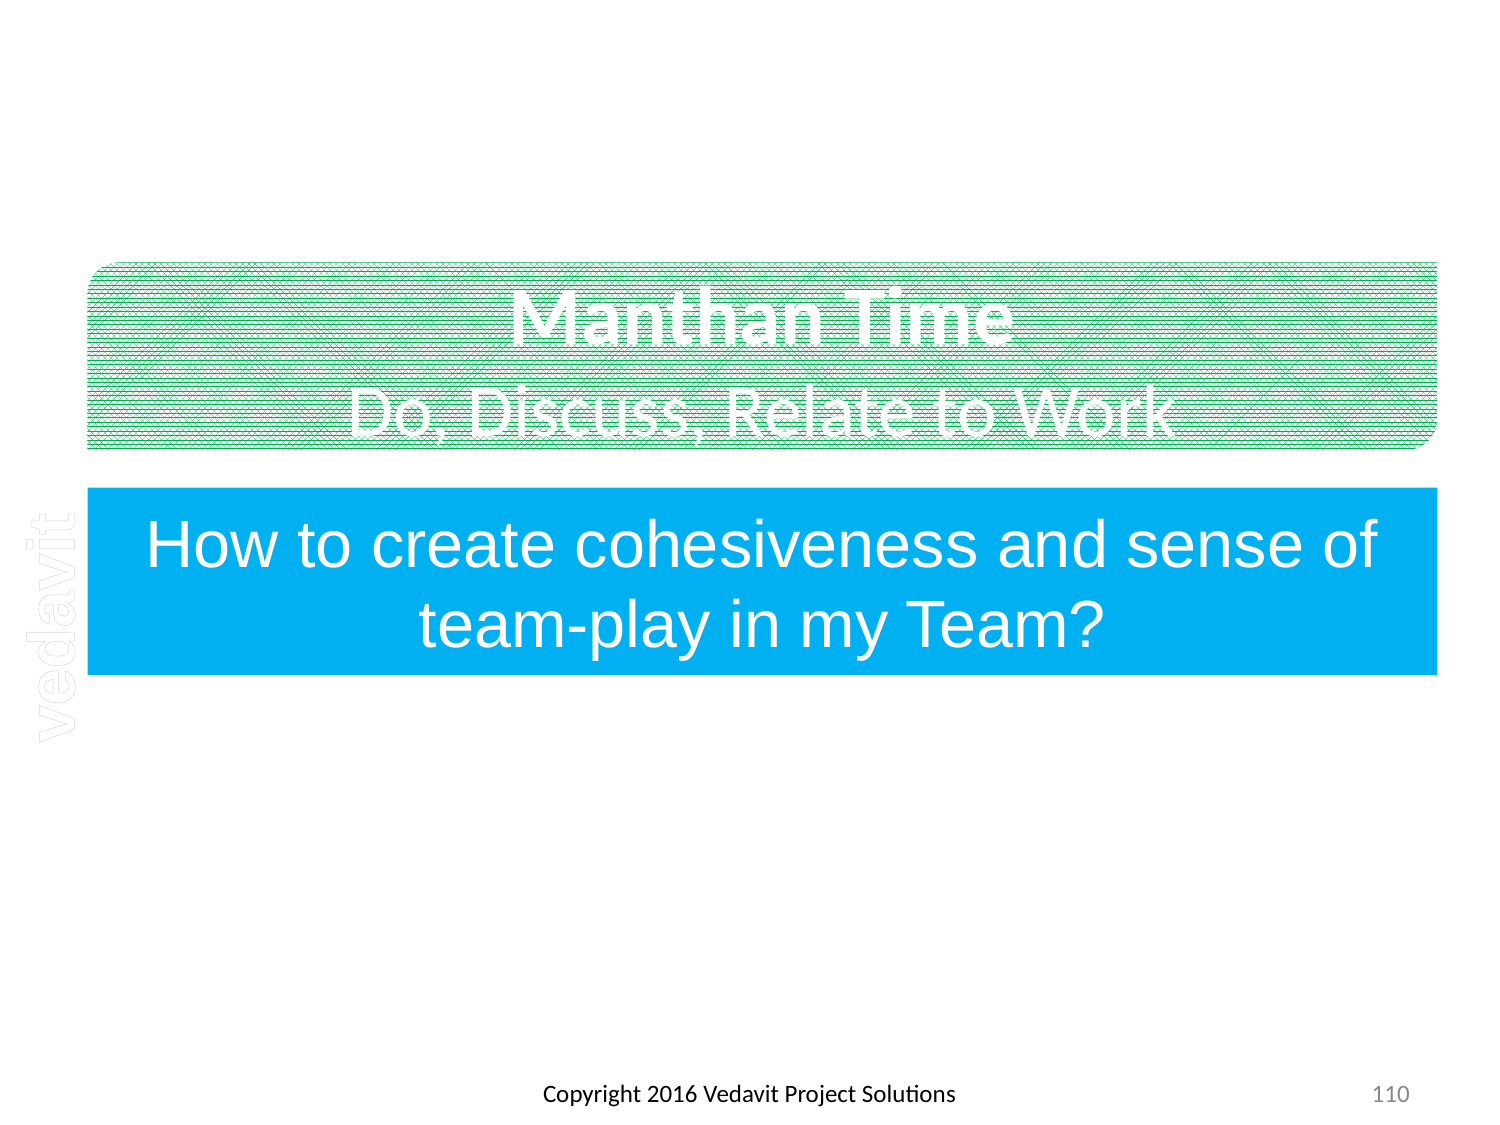

# How to create cohesiveness and sense of team-play in my Team?
Copyright 2016 Vedavit Project Solutions
110